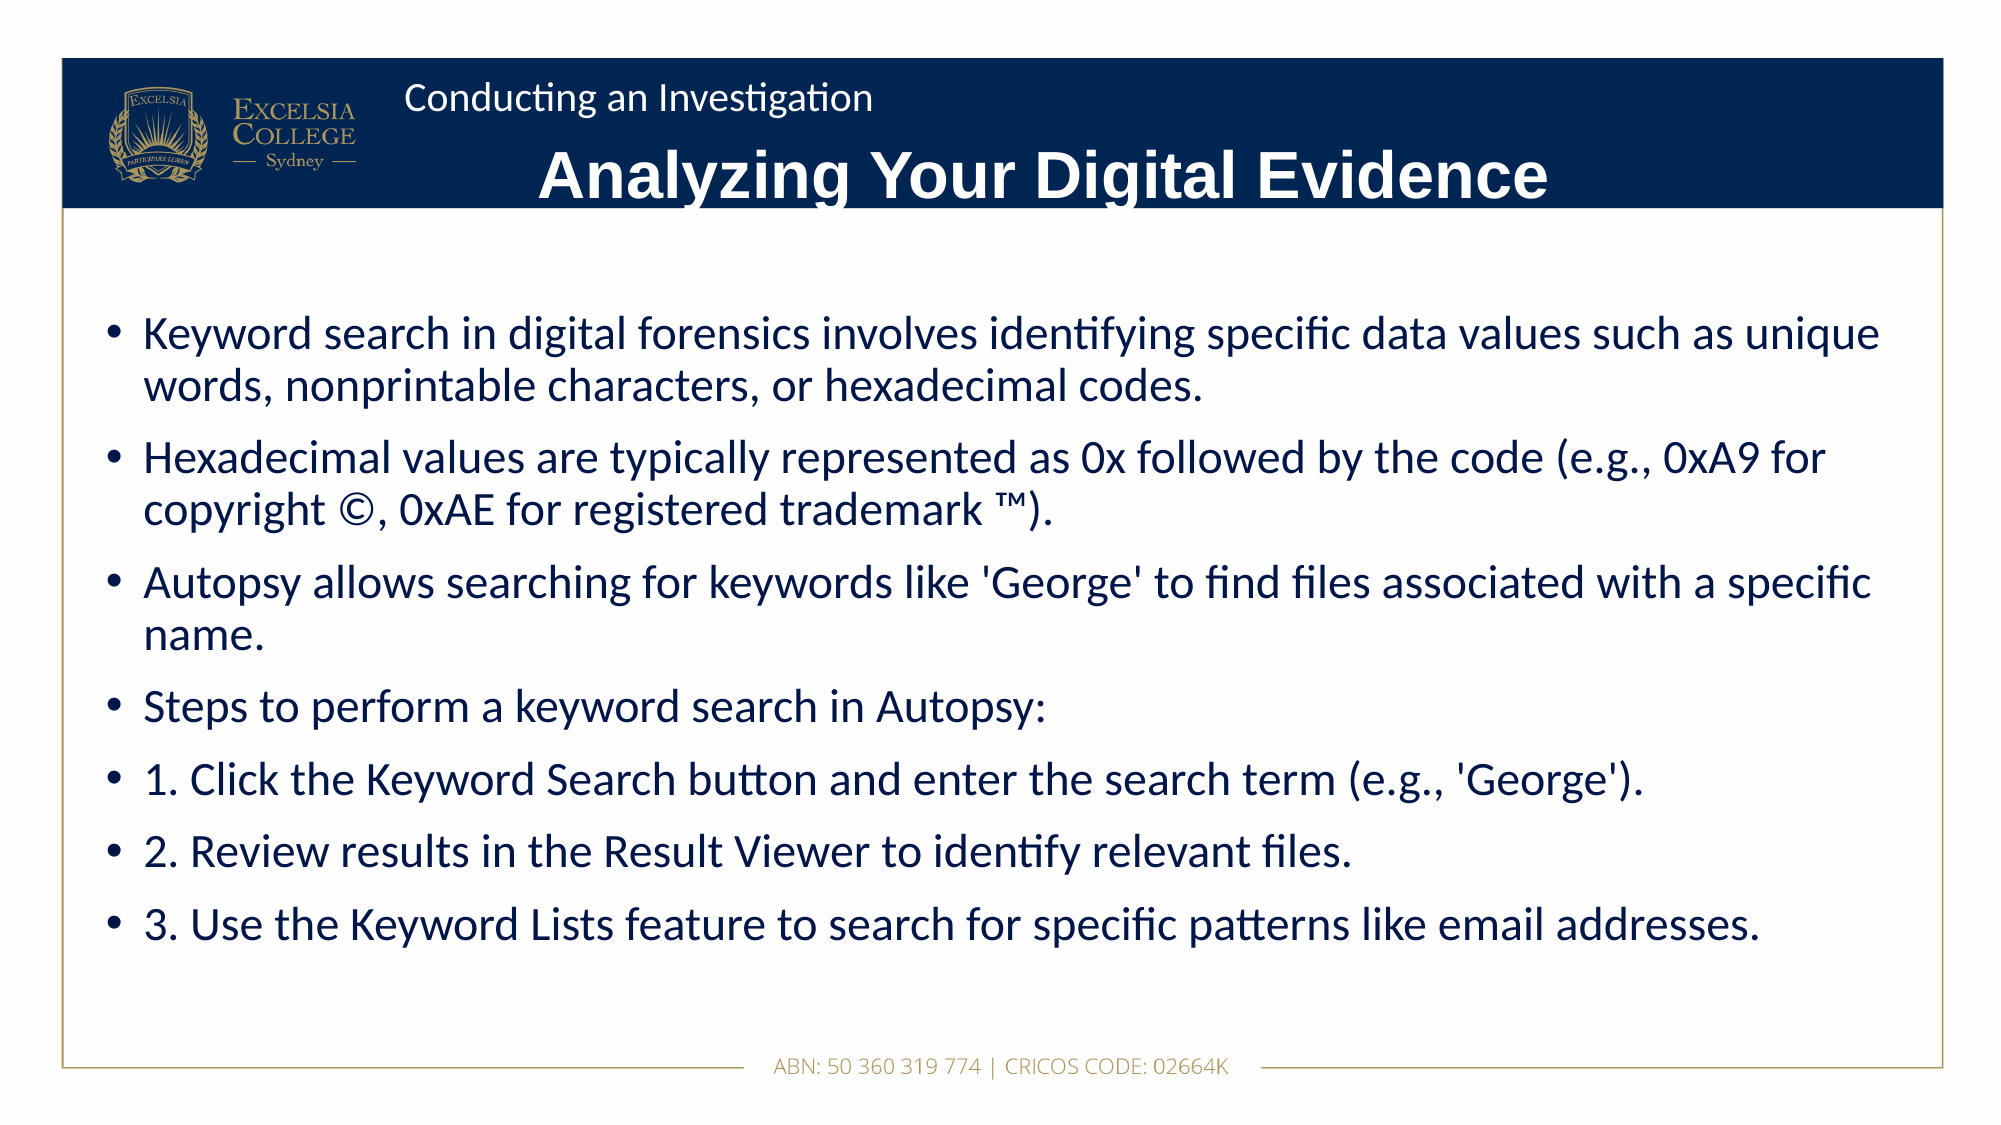

# Conducting an Investigation
Analyzing Your Digital Evidence
Keyword search in digital forensics involves identifying specific data values such as unique words, nonprintable characters, or hexadecimal codes.
Hexadecimal values are typically represented as 0x followed by the code (e.g., 0xA9 for copyright ©, 0xAE for registered trademark ™).
Autopsy allows searching for keywords like 'George' to find files associated with a specific name.
Steps to perform a keyword search in Autopsy:
1. Click the Keyword Search button and enter the search term (e.g., 'George').
2. Review results in the Result Viewer to identify relevant files.
3. Use the Keyword Lists feature to search for specific patterns like email addresses.